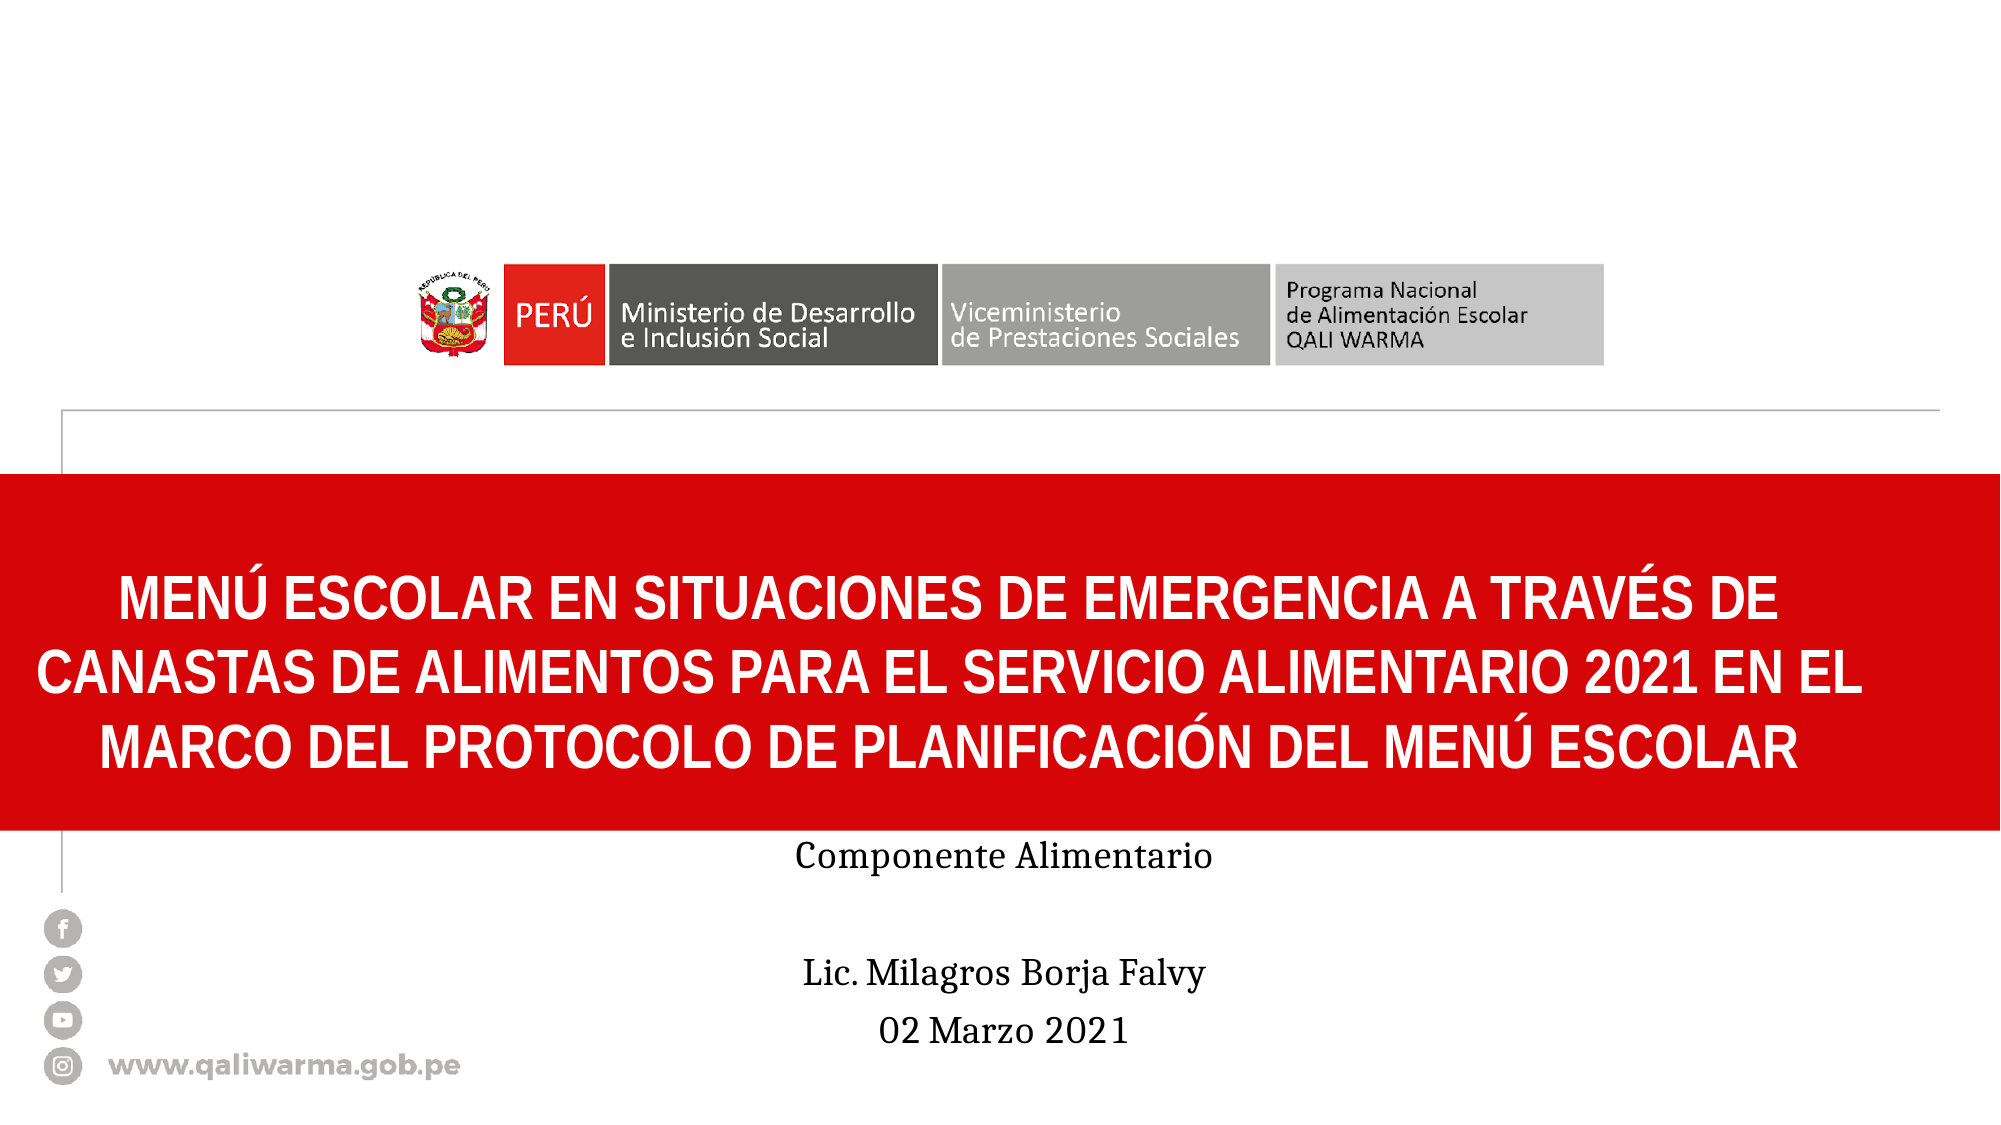

MENÚ ESCOLAR EN SITUACIONES DE EMERGENCIA A TRAVÉS DE CANASTAS DE ALIMENTOS PARA EL SERVICIO ALIMENTARIO 2021 EN EL MARCO DEL PROTOCOLO DE PLANIFICACIÓN DEL MENÚ ESCOLAR

Componente Alimentario

Lic. Milagros Borja Falvy
02 Marzo 2021